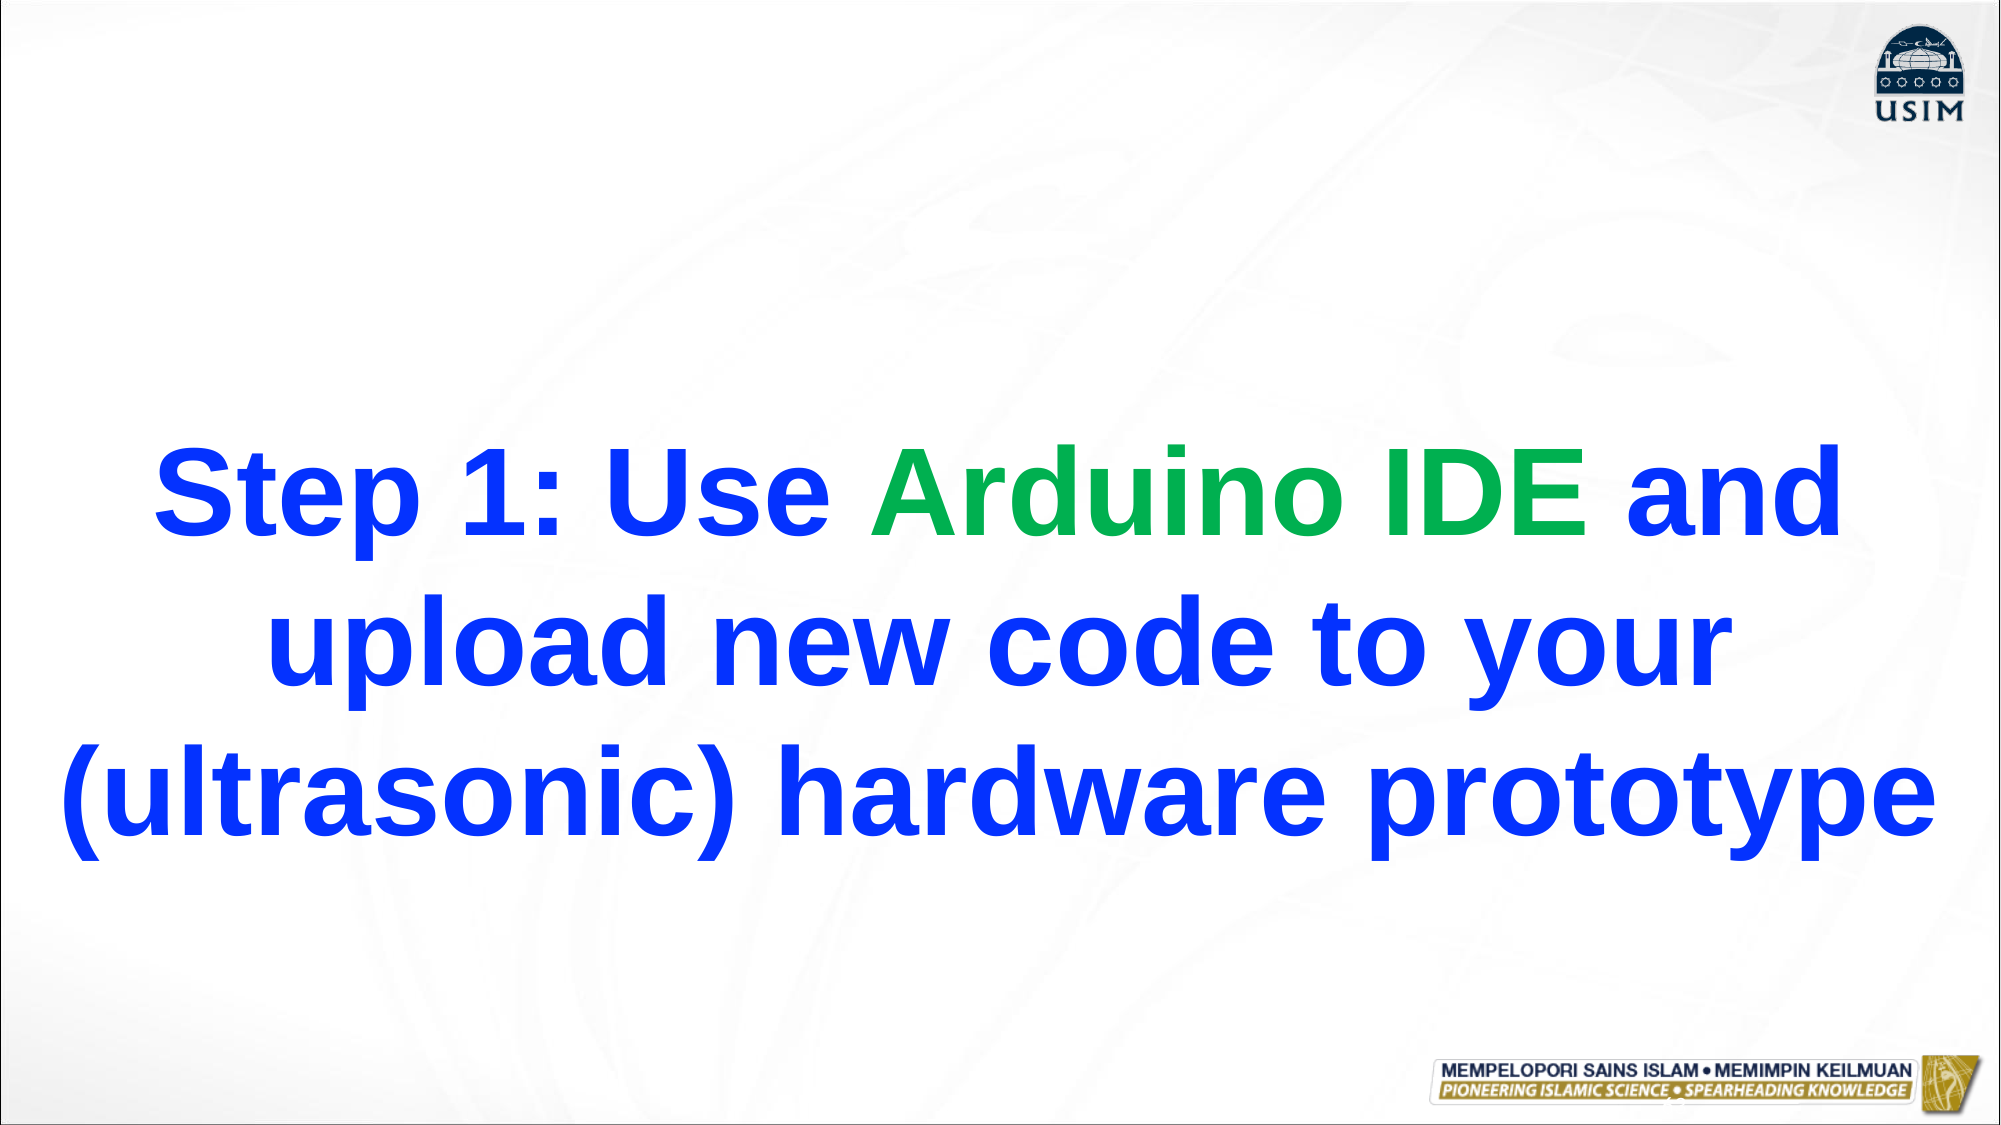

Step 1: Use Arduino IDE and upload new code to your (ultrasonic) hardware prototype
63